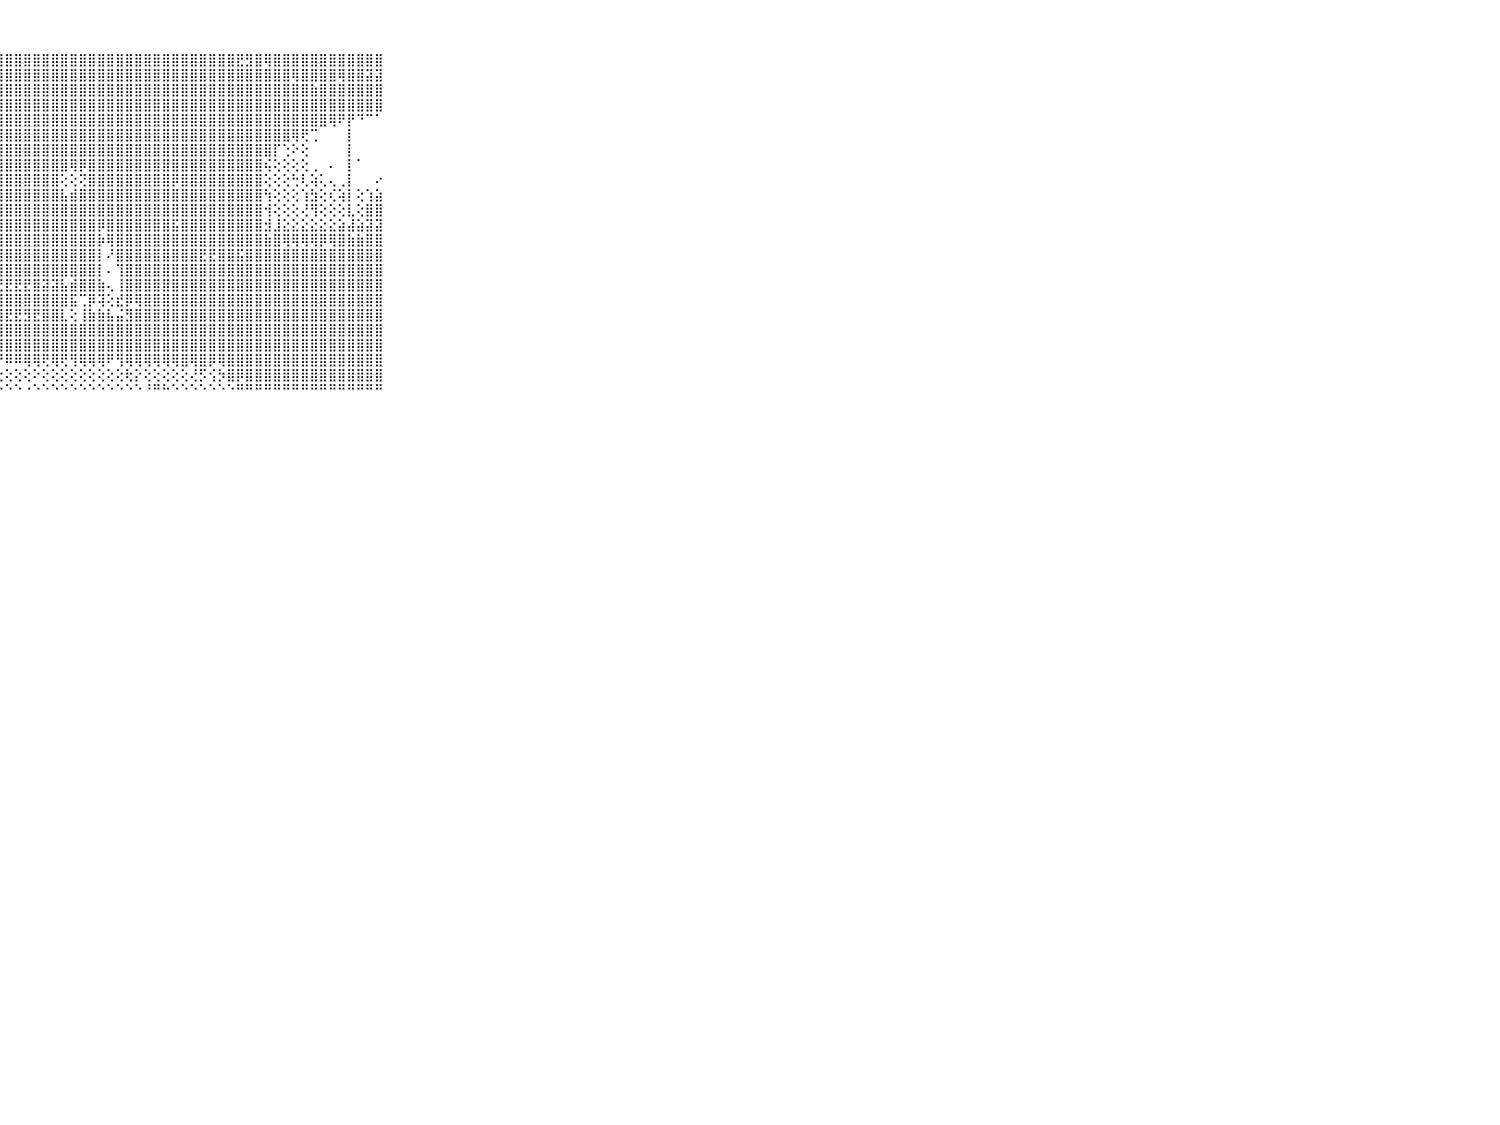

⠀⠀⠀⠀⠀⠀⠀⠀⠀⠀⠀⣿⣿⣿⣿⣿⣿⣿⣿⣿⣿⣿⣿⣿⣿⣿⣿⣿⣿⣿⣿⣿⣿⣿⣿⣿⣿⣿⣿⣿⣿⣿⣿⣿⣿⣿⣿⣿⣿⣿⣿⣿⣿⣟⣻⣿⢿⣿⣿⣿⣿⣿⣿⣿⣿⣿⣿⣿⣿⠀⠀⠀⠀⠀⠀⠀⠀⠀⠀⠀⠀
⠀⠀⠀⠀⠀⠀⠀⠀⠀⠀⠀⣿⣿⣿⣿⣿⣿⣿⣿⣿⣿⣿⣿⣿⣿⣿⣿⣿⣿⣿⣿⣿⣿⣿⣿⣿⣿⣿⣿⣿⣿⣿⣿⣿⣿⣿⣿⣿⣿⣿⣿⣿⣿⣿⣿⣿⣿⣿⣿⢿⣿⣿⣿⣿⢿⣿⣿⣽⣽⠀⠀⠀⠀⠀⠀⠀⠀⠀⠀⠀⠀
⠀⠀⠀⠀⠀⠀⠀⠀⠀⠀⠀⣿⣿⣿⣿⣿⣿⣿⣿⣿⣿⣿⣿⣿⣿⣿⣿⣿⣿⣿⣿⣿⣿⣿⣿⣿⣿⣿⣿⣿⣿⣿⣿⣿⣿⣿⣿⣿⣿⣿⣿⣿⣿⣿⣿⣿⣿⣿⣿⣿⣿⣷⣿⣿⣿⣿⣿⣿⣿⠀⠀⠀⠀⠀⠀⠀⠀⠀⠀⠀⠀
⠀⠀⠀⠀⠀⠀⠀⠀⠀⠀⠀⣿⣿⣿⣿⣿⣿⣿⣿⣿⣿⣿⣿⣿⣿⣿⣿⣿⣿⣿⣿⣿⣿⣿⣿⣿⣿⣿⣿⣿⣿⣿⣿⣿⣿⣿⣿⣿⣿⣿⣿⣿⣿⣿⣿⣿⣿⣿⣿⣿⣿⣿⣿⣿⣿⣿⣿⣿⣿⠀⠀⠀⠀⠀⠀⠀⠀⠀⠀⠀⠀
⠀⠀⠀⠀⠀⠀⠀⠀⠀⠀⠀⣿⣿⣿⣿⣿⣿⣿⣿⣿⣿⣿⣿⣿⣿⣿⣿⣿⣿⣿⣿⣿⣿⣿⣿⣿⣿⣿⣿⣿⣿⣿⣿⣿⣿⣿⣿⣿⣿⣿⣿⣿⣿⣿⣿⣿⣿⣿⣿⣿⣿⣿⣿⢿⠟⡟⠙⠉⠁⠀⠀⠀⠀⠀⠀⠀⠀⠀⠀⠀⠀
⠀⠀⠀⠀⠀⠀⠀⠀⠀⠀⠀⣿⣿⣿⣿⣿⣿⣿⣿⣿⣿⣿⣿⣿⣿⣿⣿⣿⣿⣿⣿⣿⣿⣿⣿⣿⣿⣿⣿⣿⣿⣿⣿⣿⣿⣿⣿⣿⣿⣿⣿⣿⣿⣿⣿⣿⣿⣿⣿⢿⢟⢉⠀⠀⠀⡇⠀⠀⠀⠀⠀⠀⠀⠀⠀⠀⠀⠀⠀⠀⠀
⠀⠀⠀⠀⠀⠀⠀⠀⠀⠀⠀⣿⣿⣿⡿⢿⣿⣿⣿⣿⣿⣿⣿⣿⣿⣿⣿⣿⣿⣿⣿⣿⣿⣿⣿⣿⣿⣿⣿⣿⣿⣿⣿⣿⣿⣿⣿⣿⣿⣿⣿⣿⣿⣿⣿⣿⣿⡏⢑⠕⢕⠀⠀⠀⠀⡇⠀⠀⠀⠀⠀⠀⠀⠀⠀⠀⠀⠀⠀⠀⠀
⠀⠀⠀⠀⠀⠀⠀⠀⠀⠀⠀⣿⣿⢟⢏⡇⣵⣵⡽⣿⣿⣿⣿⣿⣿⣿⣿⣿⣿⣿⣿⣿⣿⣿⣿⢿⡿⣿⣿⣿⣿⣿⣿⣿⣿⣿⣿⣿⣿⣿⣿⣿⣿⣿⣿⣿⢮⢕⢕⢕⢕⢀⠀⠄⠀⡇⠁⠀⠀⠀⠀⠀⠀⠀⠀⠀⠀⠀⠀⠀⠀
⠀⠀⠀⠀⠀⠀⠀⠀⠀⠀⠀⣿⣿⣷⣿⣽⣽⣷⣷⣽⣪⣿⣿⣿⣿⣿⣿⣿⣿⣿⣿⣿⣿⣿⢕⢕⢝⣿⣿⣿⣿⣿⣿⣿⣿⣿⡿⣿⣿⣿⣿⣿⣿⣿⣿⣿⢕⢕⢕⢓⢇⢵⢅⢄⢀⡇⠀⠀⠔⠀⠀⠀⠀⠀⠀⠀⠀⠀⠀⠀⠀
⠀⠀⠀⠀⠀⠀⠀⠀⠀⠀⠀⣿⣿⣿⣿⣿⣿⣿⣿⣿⣿⣾⣿⣿⣿⣿⣿⣿⣿⣿⣿⣿⣿⣿⣧⣾⣿⣿⣿⣿⣿⣿⣿⣿⣿⣿⣿⣿⣿⣿⣿⣿⣿⣿⣿⣿⢳⢕⢕⢕⢱⣳⢕⢎⢵⡇⢕⢱⣵⠀⠀⠀⠀⠀⠀⠀⠀⠀⠀⠀⠀
⠀⠀⠀⠀⠀⠀⠀⠀⠀⠀⠀⣿⣿⣿⣿⣿⣿⣿⣿⣿⣿⣿⣿⣿⣿⣿⣿⣿⣿⣿⣿⣿⣿⣿⣿⣿⣿⣿⣿⣿⣿⣿⣿⣿⣿⣿⣿⣿⣿⣿⣿⣿⣿⣿⣿⣿⢺⢕⢕⢕⢜⢻⢕⢕⢕⣇⢕⣿⣿⠀⠀⠀⠀⠀⠀⠀⠀⠀⠀⠀⠀
⠀⠀⠀⠀⠀⠀⠀⠀⠀⠀⠀⣿⣿⣿⣿⣿⣿⣿⣿⣿⣿⣿⣿⣿⣿⣿⣿⣿⣿⣿⣿⣿⣿⣿⣿⣿⣿⣿⡿⣿⣿⣿⣿⣿⣿⣿⣯⣿⣿⣿⣿⣿⣿⣿⣿⣿⣺⣸⣕⣕⣕⣕⣕⣕⣵⣼⣵⣽⣽⠀⠀⠀⠀⠀⠀⠀⠀⠀⠀⠀⠀
⠀⠀⠀⠀⠀⠀⠀⠀⠀⠀⠀⣿⣿⣿⣿⣿⣿⣿⣿⣿⣿⣿⣿⣿⣿⣿⣿⣿⣿⣿⣿⣿⣿⣿⣿⣿⣿⣿⡷⢿⣿⣿⣿⣿⣿⣿⣿⣿⣿⣿⣿⣿⣿⣿⣿⣿⣷⣿⢿⢿⢿⢿⡿⢿⣿⣷⣷⣿⣿⠀⠀⠀⠀⠀⠀⠀⠀⠀⠀⠀⠀
⠀⠀⠀⠀⠀⠀⠀⠀⠀⠀⠀⣿⣿⣿⣿⣿⣿⣿⣿⣿⣿⣿⣿⣿⣿⣿⣿⣿⣿⣿⣿⣿⣿⣿⣿⣿⣿⣿⡇⠜⣿⣿⣿⣿⣿⣿⣿⣿⣿⣟⣟⣿⣿⣯⣿⣿⣿⣿⣿⣿⣿⣿⣿⣿⣿⣿⣿⣿⣿⠀⠀⠀⠀⠀⠀⠀⠀⠀⠀⠀⠀
⠀⠀⠀⠀⠀⠀⠀⠀⠀⠀⠀⣿⣿⣿⣿⣿⣿⣿⣿⣿⣿⣿⣿⣿⣿⣿⣿⣿⣿⣿⣿⣿⣿⣿⣿⣿⣿⣿⡇⠄⢹⣿⣿⣿⣿⣿⣿⣿⣿⣿⣿⣿⣿⣿⣿⣿⣿⣿⣿⣿⣿⣿⣿⣿⣿⣿⣿⣿⣿⠀⠀⠀⠀⠀⠀⠀⠀⠀⠀⠀⠀
⠀⠀⠀⠀⠀⠀⠀⠀⠀⠀⠀⣿⣿⣿⣿⣿⣿⣿⣿⣿⣿⣿⣿⣵⣿⢿⢿⣟⣟⣟⣟⣿⣽⣽⣧⣾⣿⣿⣷⢄⢸⣿⣿⣿⣿⣿⣿⣿⣿⣿⣿⣿⣿⣿⣿⣿⣿⣿⣿⣿⣿⣿⣿⣿⣿⣿⣿⣿⣿⠀⠀⠀⠀⠀⠀⠀⠀⠀⠀⠀⠀
⠀⠀⠀⠀⠀⠀⠀⠀⠀⠀⠀⣿⣿⡿⢿⡿⣿⣻⣿⣯⣽⣿⣷⣷⣿⣿⣿⣿⣿⣿⣿⣿⣿⣿⣿⣯⢉⡿⢽⢕⣞⡿⢿⣿⣿⣿⣿⣿⣿⣿⣿⣿⣿⣿⣿⣿⣿⣿⣿⣿⣿⣿⣿⣿⣿⣿⣿⣿⣿⠀⠀⠀⠀⠀⠀⠀⠀⠀⠀⠀⠀
⠀⠀⠀⠀⠀⠀⠀⠀⠀⠀⠀⣱⣷⣿⣿⣾⣿⣿⣿⣿⣿⣿⣿⣿⣿⣿⣿⣿⣟⣟⣻⣟⣿⣿⣇⢕⢸⣷⣷⣧⣬⣻⣿⣿⣿⣿⣿⣿⣿⣿⣿⣿⣿⣿⣿⣿⣿⣿⣿⣿⣿⣿⣿⣿⣿⣿⣿⣿⣿⠀⠀⠀⠀⠀⠀⠀⠀⠀⠀⠀⠀
⠀⠀⠀⠀⠀⠀⠀⠀⠀⠀⠀⣿⣿⣿⣿⣿⣿⣿⣿⣿⣿⣿⣿⣿⣿⣿⣿⣿⣿⣿⣿⣿⣿⣿⣿⣿⣿⣿⣿⣿⣿⣿⣿⣿⣿⣿⣿⣿⣿⣿⣿⣿⣿⣿⣿⣿⣿⣿⣿⣿⣿⣿⣿⣿⣿⣿⣿⣿⣿⠀⠀⠀⠀⠀⠀⠀⠀⠀⠀⠀⠀
⠀⠀⠀⠀⠀⠀⠀⠀⠀⠀⠀⣿⣿⣿⣿⣿⣿⣿⣿⣿⣿⣿⣿⣿⣿⣿⣿⣿⣿⣿⣿⣿⣿⣿⣿⣿⣿⣿⣿⣿⣿⣿⣿⣿⣿⣿⣿⣿⣿⣿⣿⣿⣿⣿⣿⣿⣿⣿⣿⣿⣿⣿⣿⣿⣿⣿⣿⣿⣿⠀⠀⠀⠀⠀⠀⠀⠀⠀⠀⠀⠀
⠀⠀⠀⠀⠀⠀⠀⠀⠀⠀⠀⠜⢝⢟⢏⢝⢟⢟⢟⠟⢟⢟⢟⢟⢟⢟⢟⠟⠿⠿⢿⢿⢟⢿⢟⢻⢿⢿⢿⠟⢻⢿⢿⢿⢿⢿⢿⣿⢿⣿⡿⢿⣿⣿⣿⣿⣿⣿⣿⣿⣿⣿⣿⣿⣿⣿⣿⣿⣿⠀⠀⠀⠀⠀⠀⠀⠀⠀⠀⠀⠀
⠀⠀⠀⠀⠀⠀⠀⠀⠀⠀⠀⠁⠅⠅⠅⠅⠁⠁⢕⠕⢑⢕⢕⢕⢕⢕⢕⢕⢕⢕⢕⠕⢕⢕⢕⢕⢕⢕⢕⢕⢕⢗⡕⢕⢕⢕⢕⢕⢜⡫⢪⡳⣿⡿⣿⣿⣿⣿⣿⣿⣿⣿⣿⣿⣿⣿⣿⣿⣿⠀⠀⠀⠀⠀⠀⠀⠀⠀⠀⠀⠀
⠀⠀⠀⠀⠀⠀⠀⠀⠀⠀⠀⠀⠀⠀⠁⠀⠀⠀⠑⠑⠑⠑⠑⠑⠑⠑⠑⠑⠑⠑⠐⠑⠑⠑⠑⠑⠑⠑⠑⠑⠑⠑⠑⠘⠛⠓⠑⠑⠑⠑⠑⠑⠑⠛⠛⠛⠛⠛⠛⠛⠛⠛⠛⠛⠛⠛⠛⠛⠛⠀⠀⠀⠀⠀⠀⠀⠀⠀⠀⠀⠀